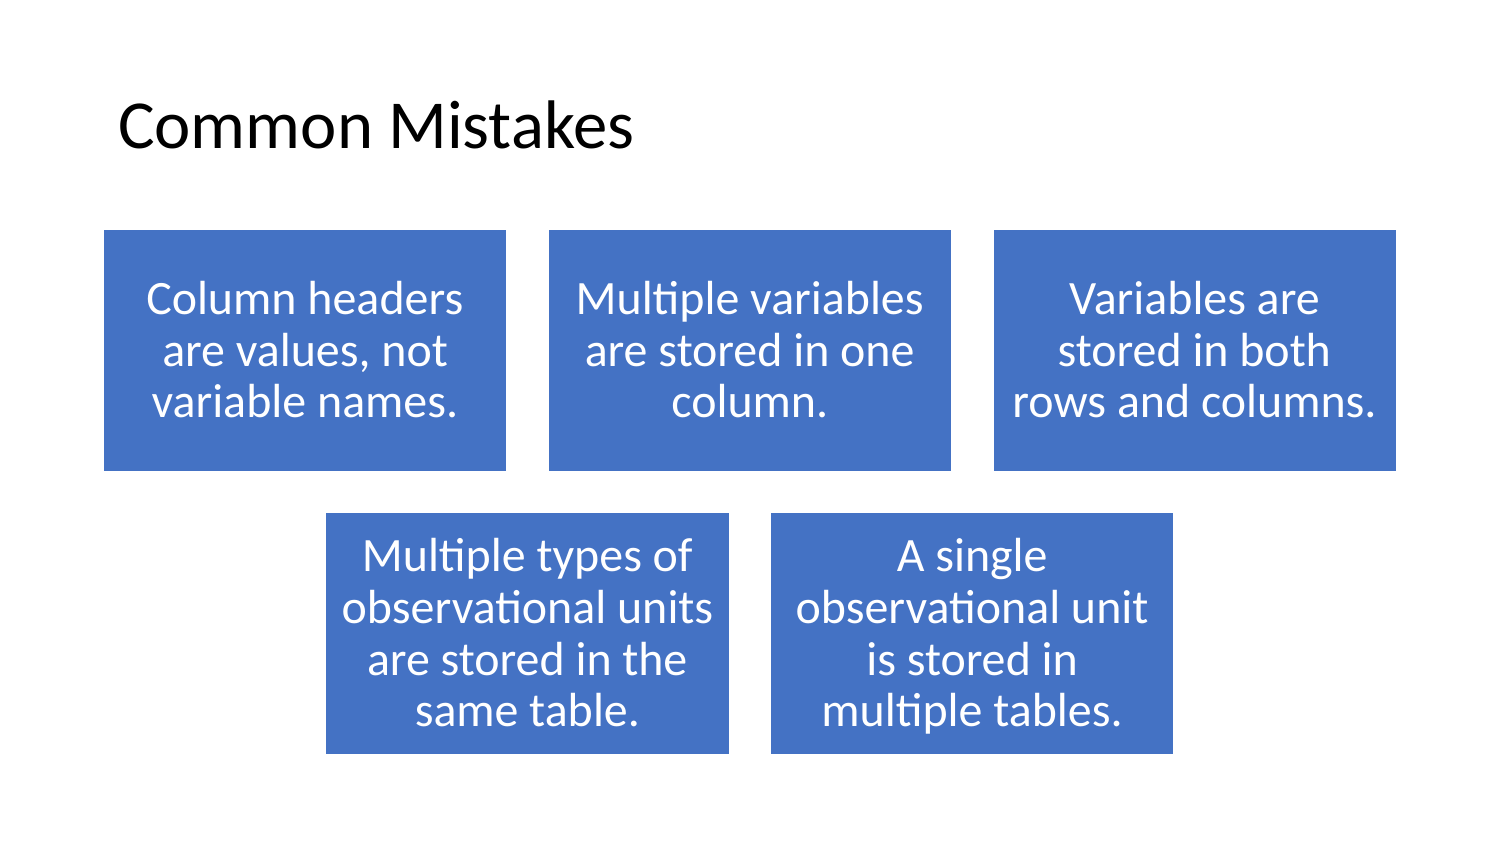

# Common Mistakes
Column headers are values, not variable names.
Multiple variables are stored in one column.
Variables are stored in both rows and columns.
Multiple types of observational units are stored in the same table.
A single observational unit is stored in multiple tables.